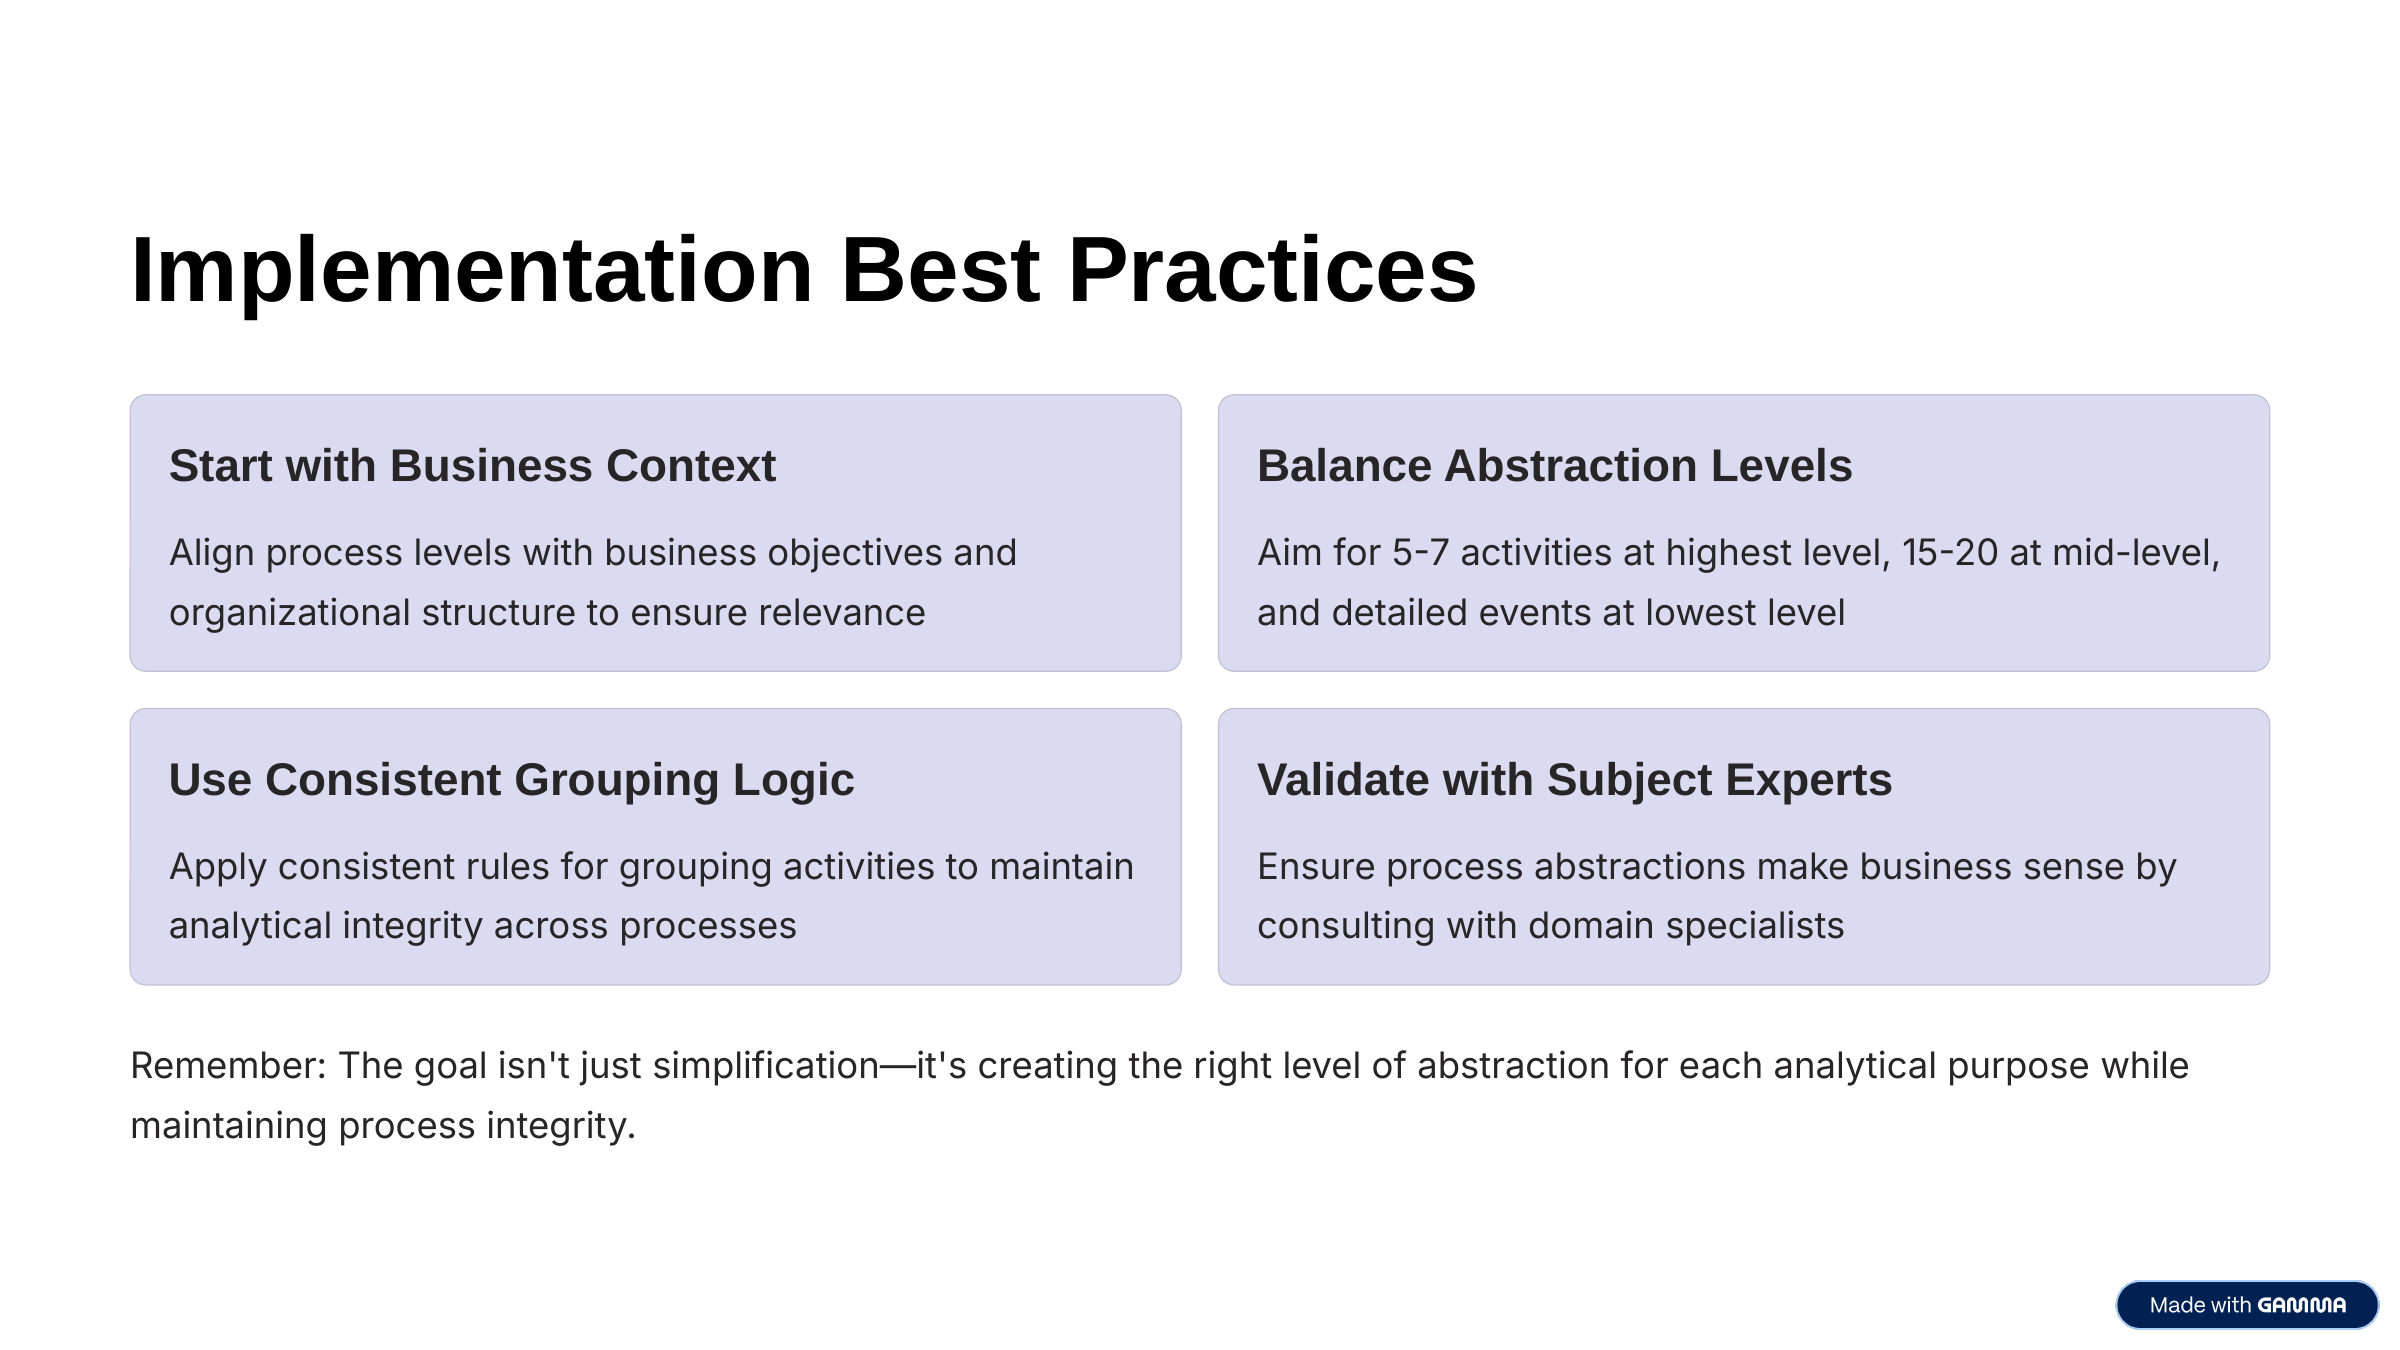

Implementation Best Practices

Start with Business Context
Balance Abstraction Levels
Align process levels with business objectives and organizational structure to ensure relevance
Aim for 5-7 activities at highest level, 15-20 at mid-level, and detailed events at lowest level

Use Consistent Grouping Logic
Validate with Subject Experts
Apply consistent rules for grouping activities to maintain analytical integrity across processes
Ensure process abstractions make business sense by consulting with domain specialists
Remember: The goal isn't just simplification—it's creating the right level of abstraction for each analytical purpose while maintaining process integrity.